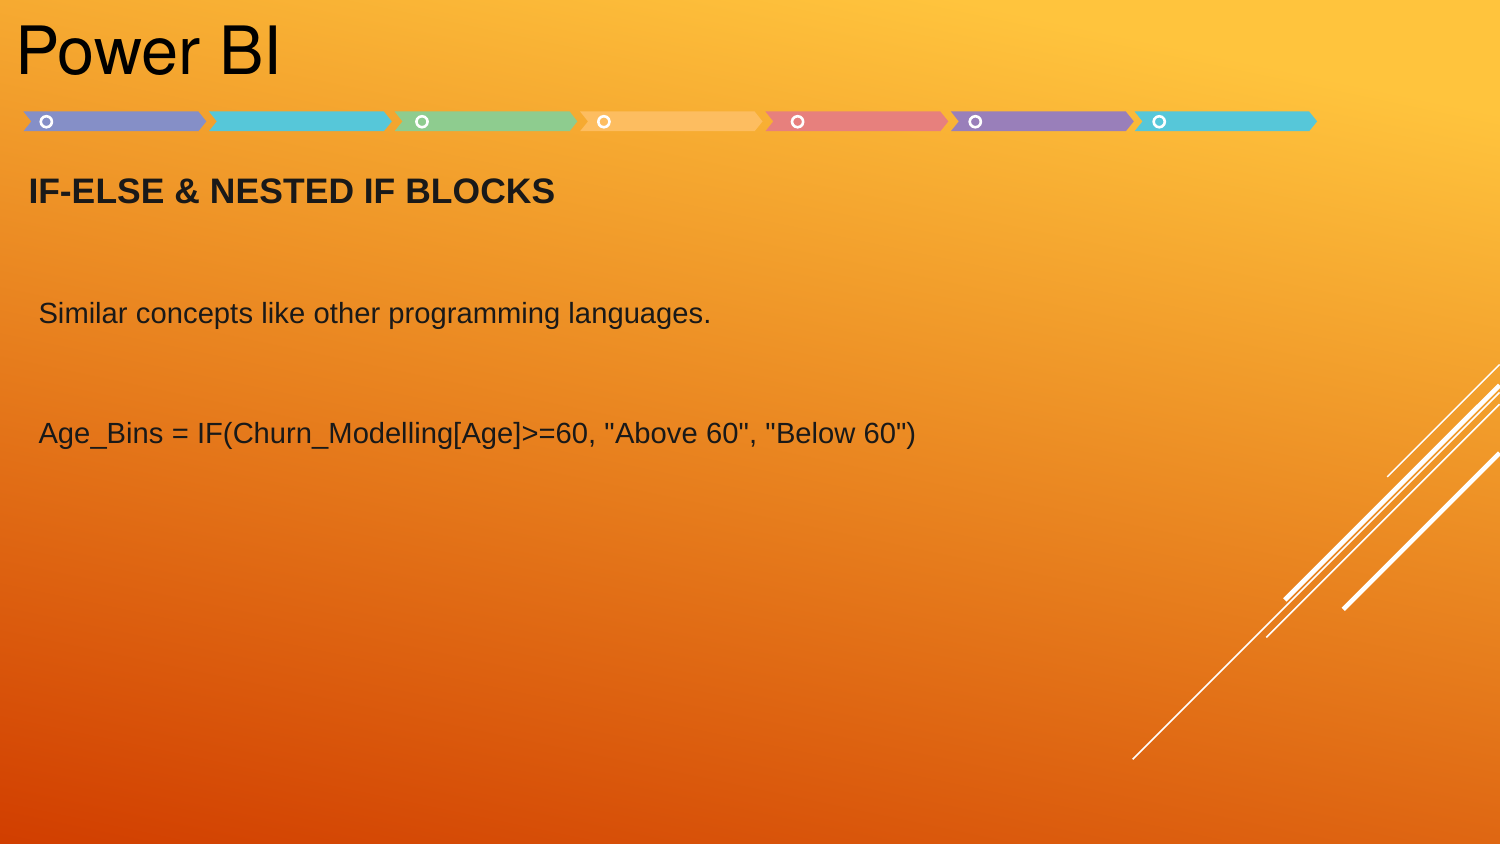

Power BI

IF-ELSE & NESTED IF BLOCKS

Similar concepts like other programming languages.
Age_Bins = IF(Churn_Modelling[Age]>=60, "Above 60", "Below 60")